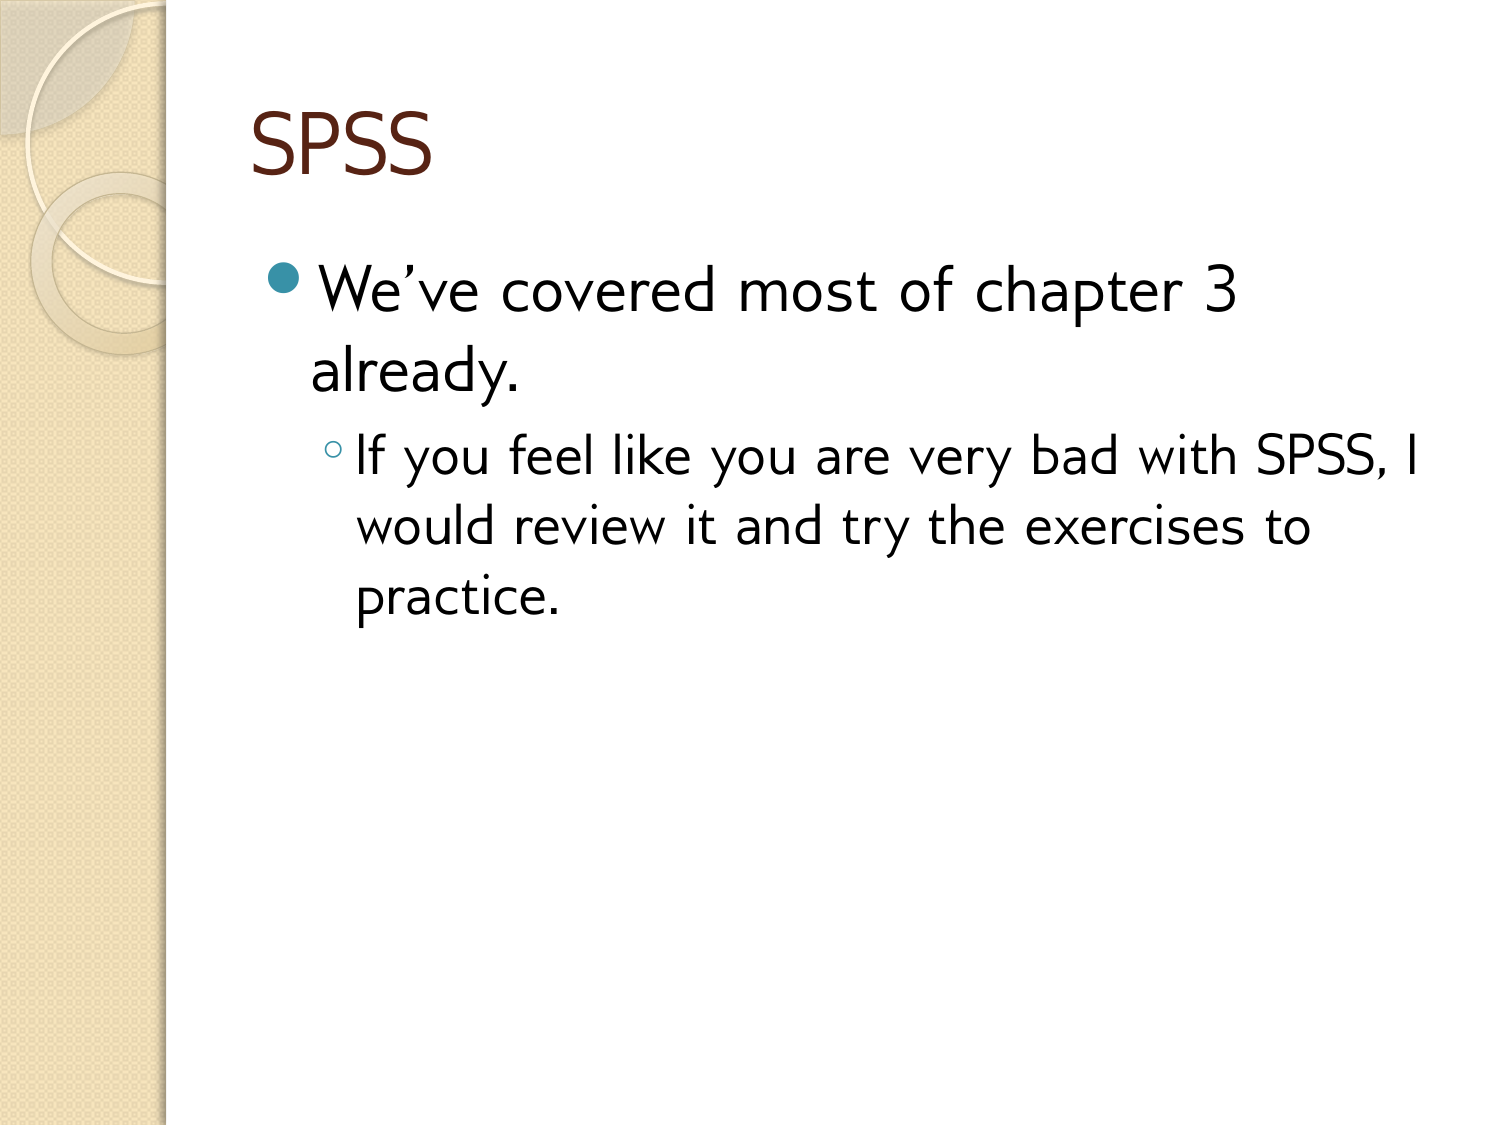

# SPSS
We’ve covered most of chapter 3 already.
If you feel like you are very bad with SPSS, I would review it and try the exercises to practice.